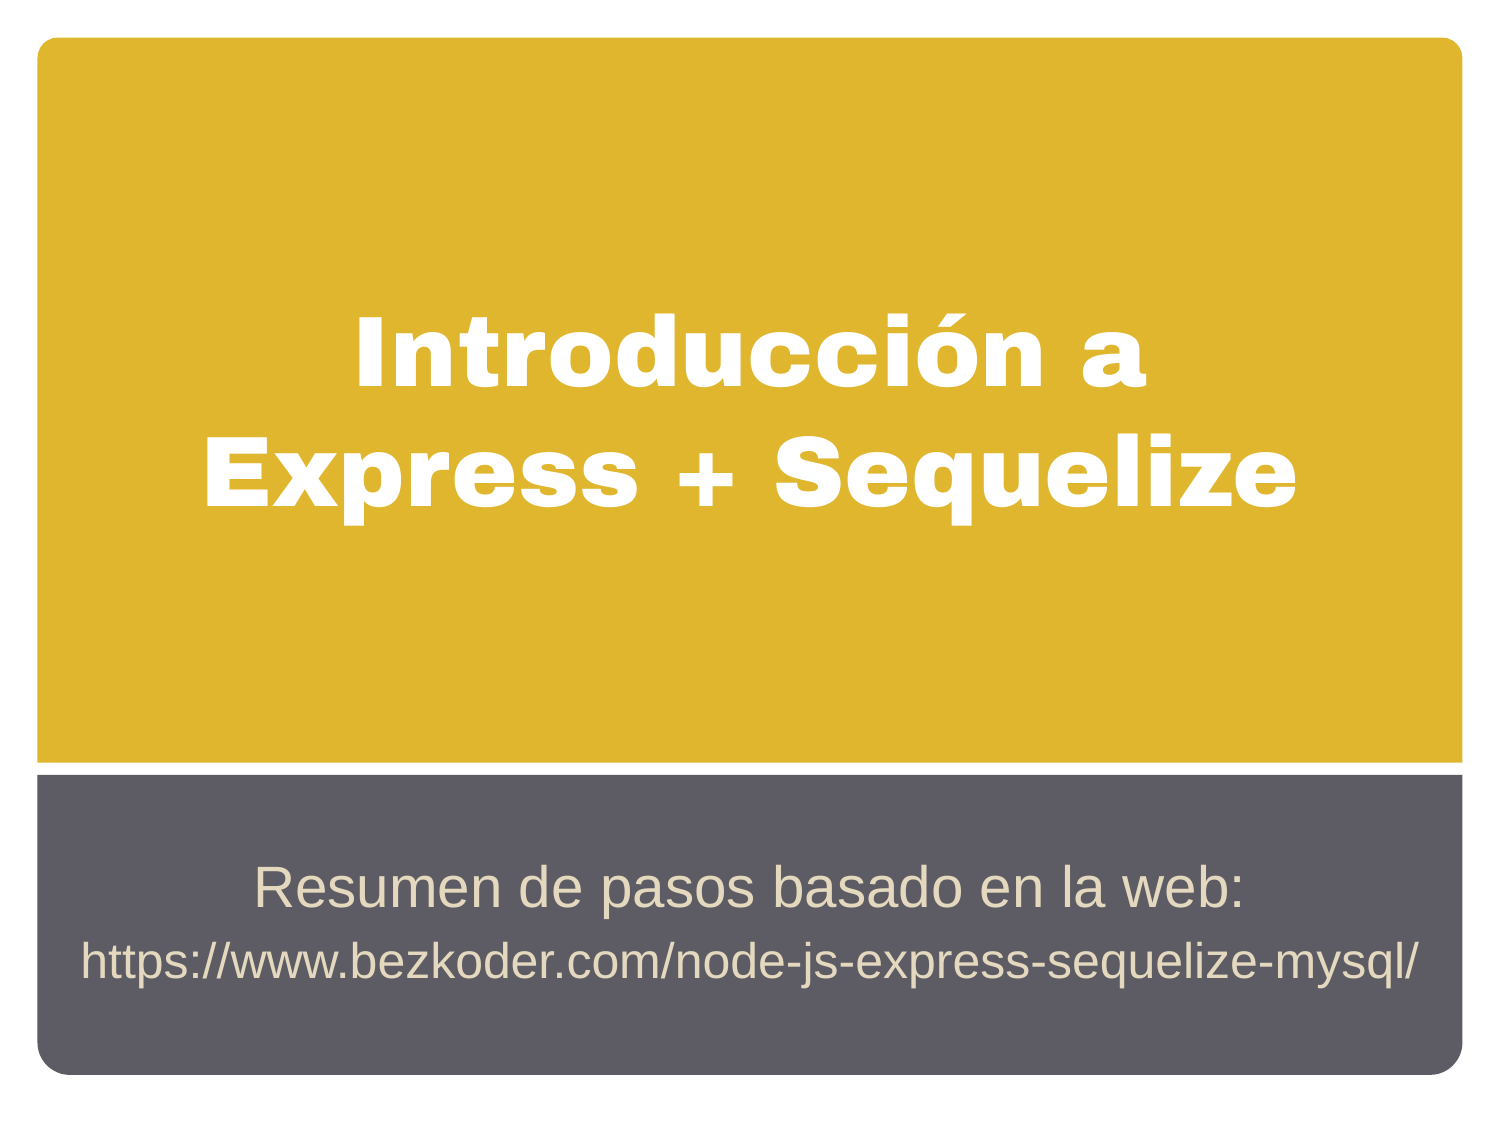

# Introducción a Express + Sequelize
Resumen de pasos basado en la web:
https://www.bezkoder.com/node-js-express-sequelize-mysql/